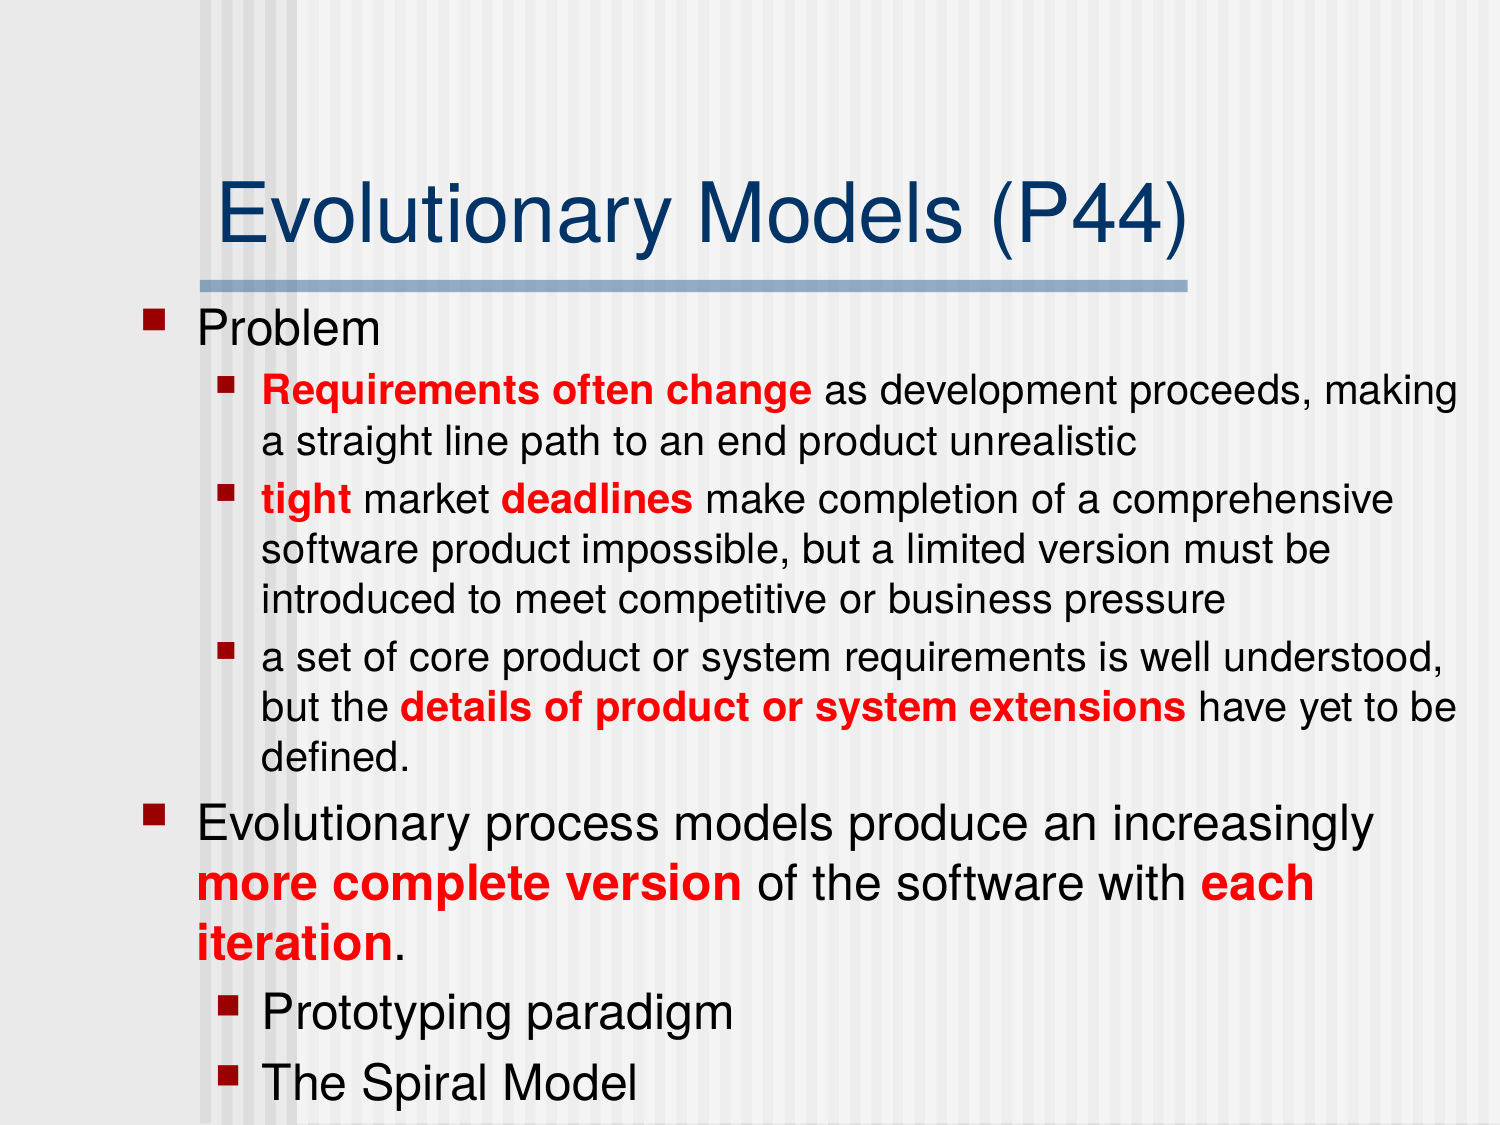

Evolutionary Models (P44)
Problem
Requirements often change as development proceeds, making a straight line path to an end product unrealistic
tight market deadlines make completion of a comprehensive software product impossible, but a limited version must be introduced to meet competitive or business pressure
a set of core product or system requirements is well understood, but the details of product or system extensions have yet to be defined.
Evolutionary process models produce an increasingly more complete version of the software with each iteration.
Prototyping paradigm
The Spiral Model